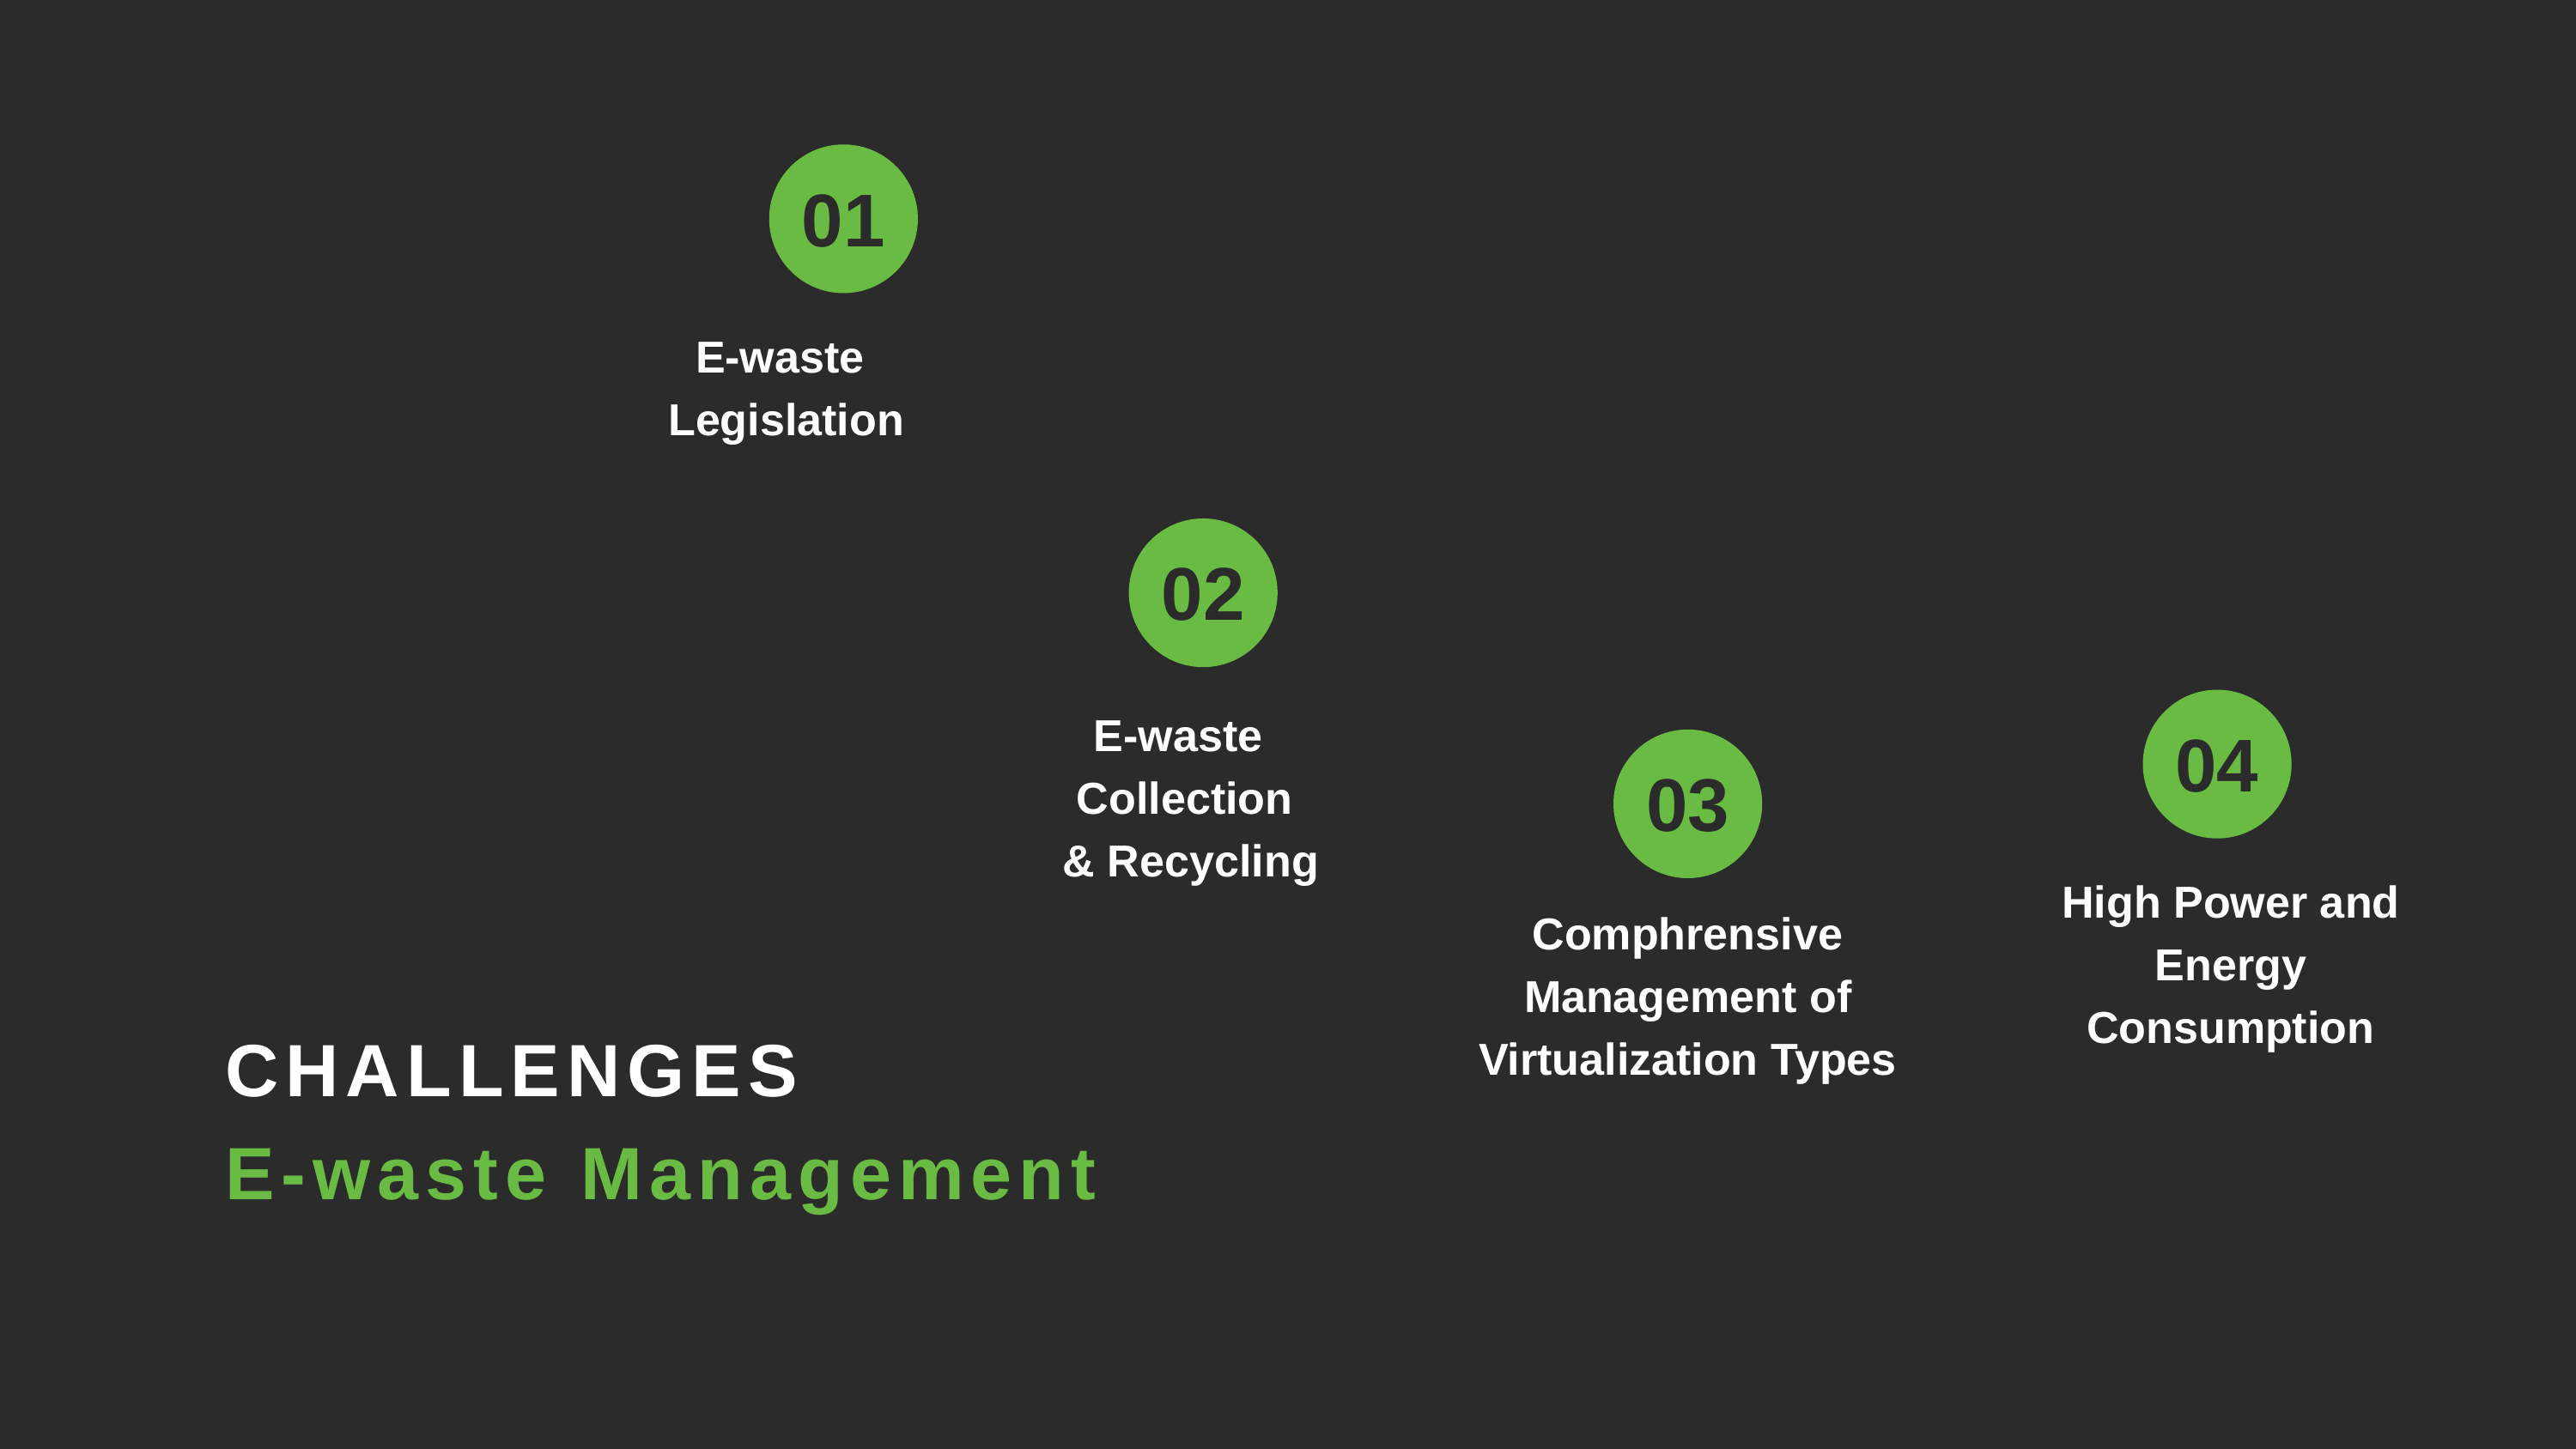

01
E-waste
 Legislation

02

E-waste
Collection
 & Recycling
04

03
High Power and Energy Consumption
Comphrensive Management of Virtualization Types
CHALLENGES
E-waste Management